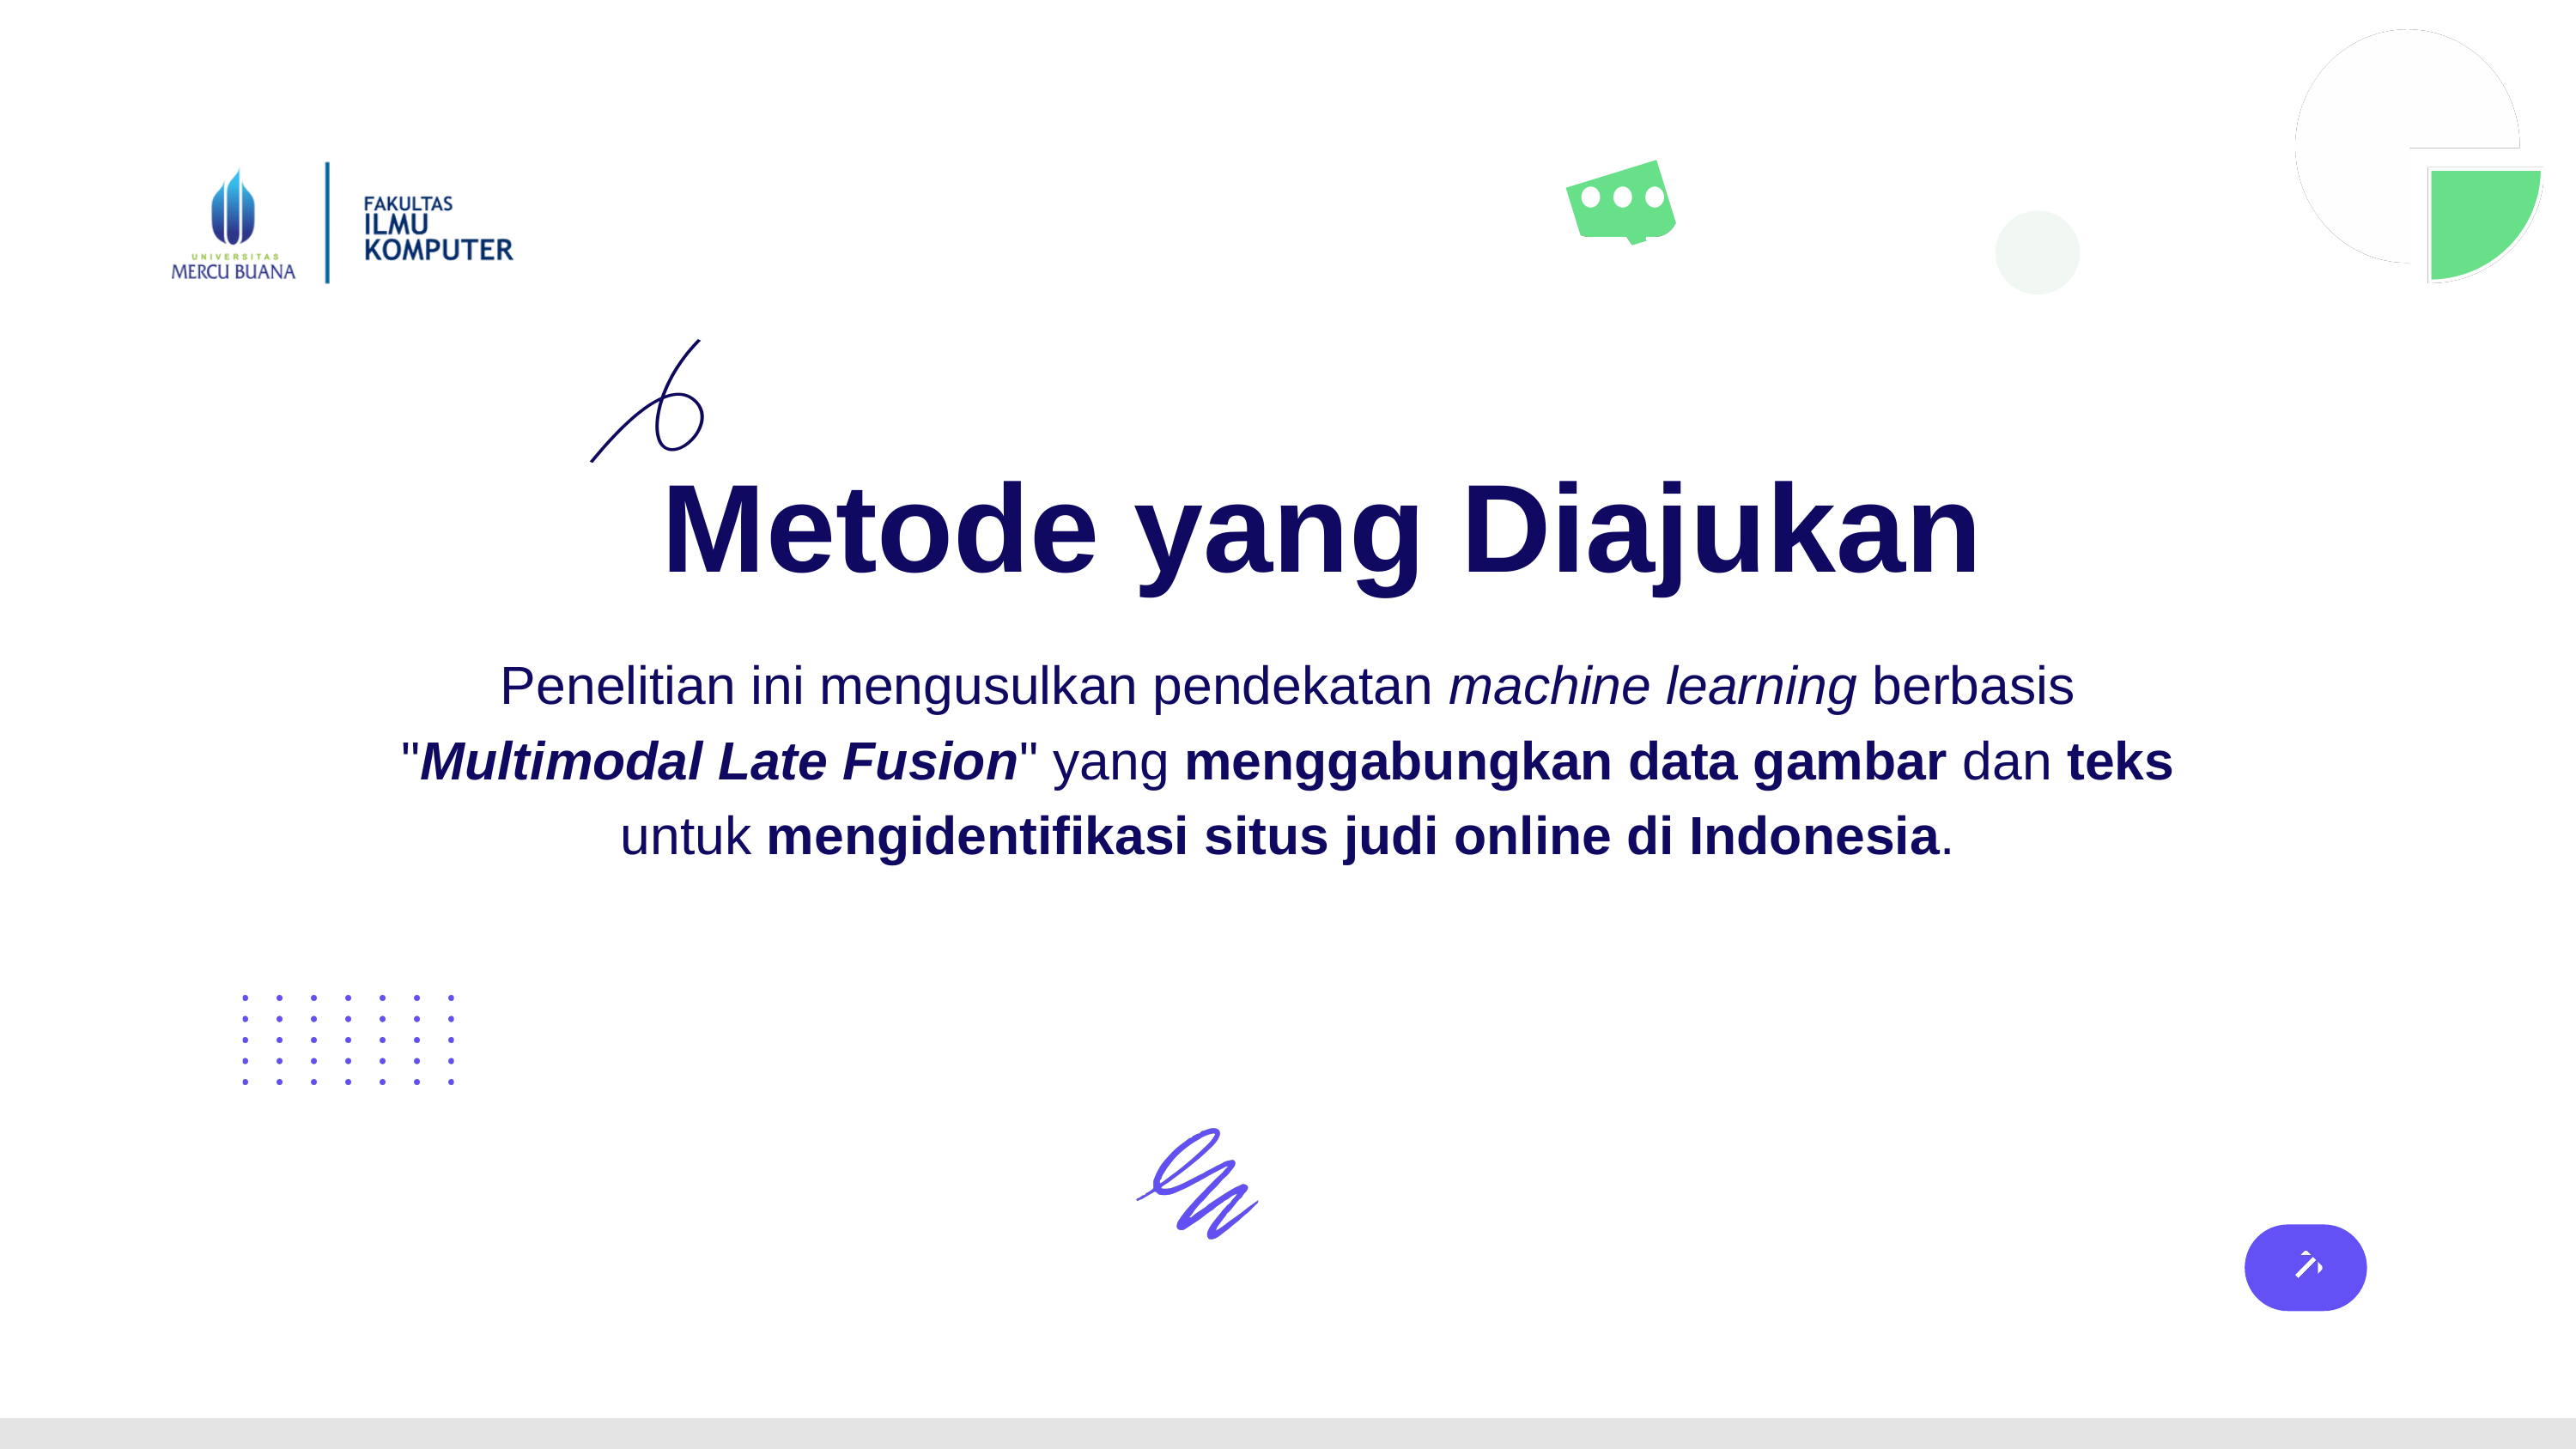

Metode yang Diajukan
Penelitian ini mengusulkan pendekatan machine learning berbasis "Multimodal Late Fusion" yang menggabungkan data gambar dan teks untuk mengidentifikasi situs judi online di Indonesia.